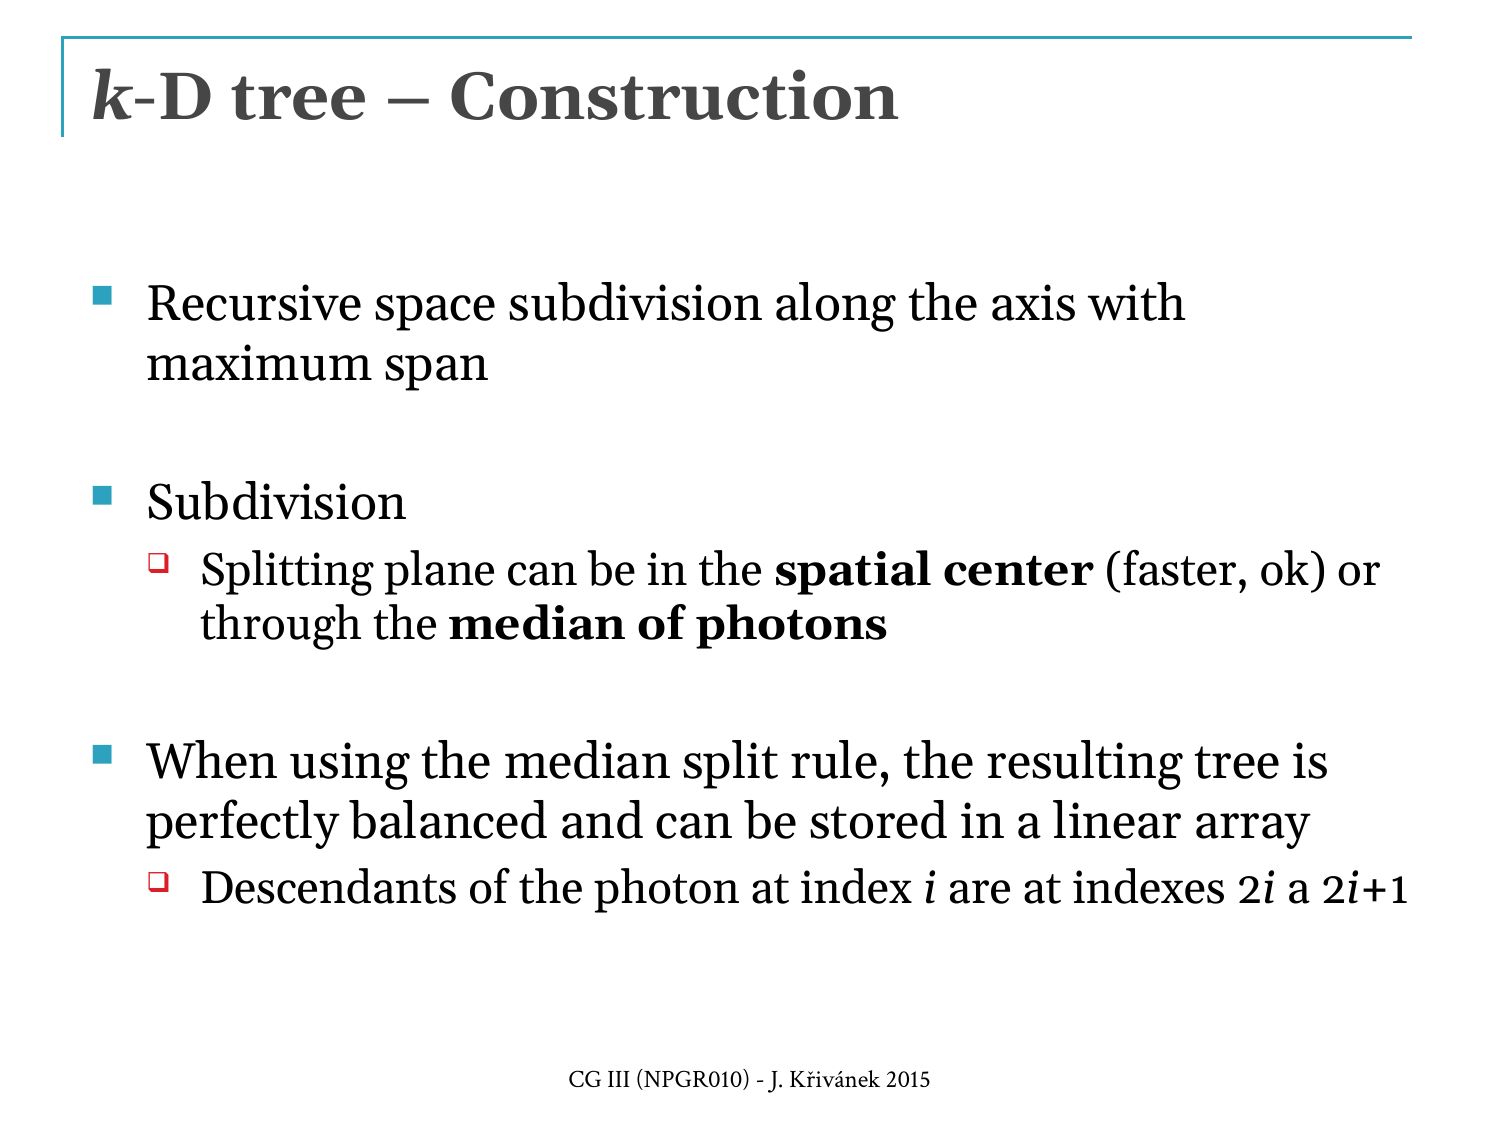

# k-D tree – Construction
Recursive space subdivision along the axis with maximum span

Subdivision
Splitting plane can be in the spatial center (faster, ok) or through the median of photons

When using the median split rule, the resulting tree is perfectly balanced and can be stored in a linear array
Descendants of the photon at index i are at indexes 2i a 2i+1

CG III (NPGR010) - J. Křivánek 2015